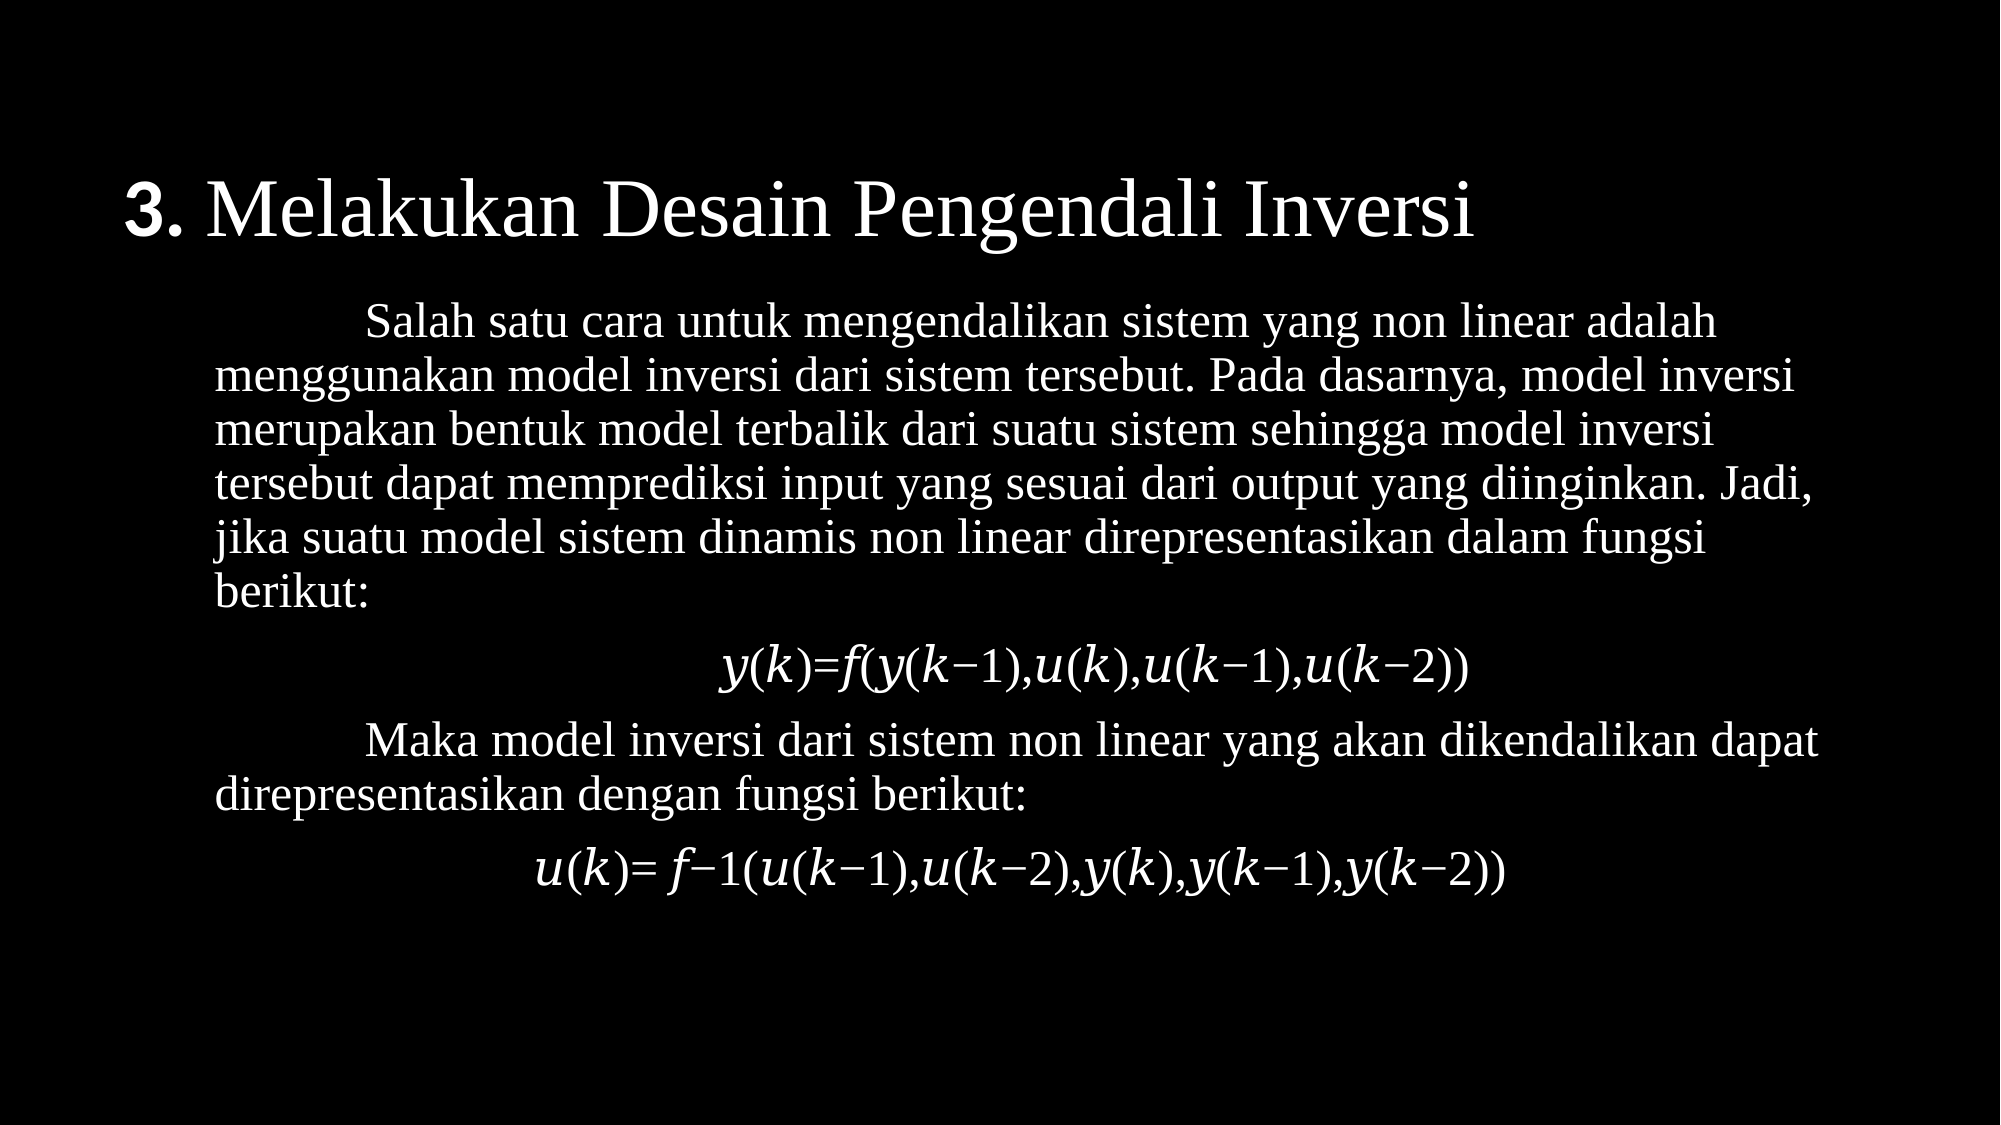

# 3. Melakukan Desain Pengendali Inversi
	Salah satu cara untuk mengendalikan sistem yang non linear adalah menggunakan model inversi dari sistem tersebut. Pada dasarnya, model inversi merupakan bentuk model terbalik dari suatu sistem sehingga model inversi tersebut dapat memprediksi input yang sesuai dari output yang diinginkan. Jadi, jika suatu model sistem dinamis non linear direpresentasikan dalam fungsi berikut:
	𝑦(𝑘)=𝑓(𝑦(𝑘−1),𝑢(𝑘),𝑢(𝑘−1),𝑢(𝑘−2))
	Maka model inversi dari sistem non linear yang akan dikendalikan dapat direpresentasikan dengan fungsi berikut:
𝑢(𝑘)= 𝑓−1(𝑢(𝑘−1),𝑢(𝑘−2),𝑦(𝑘),𝑦(𝑘−1),𝑦(𝑘−2))